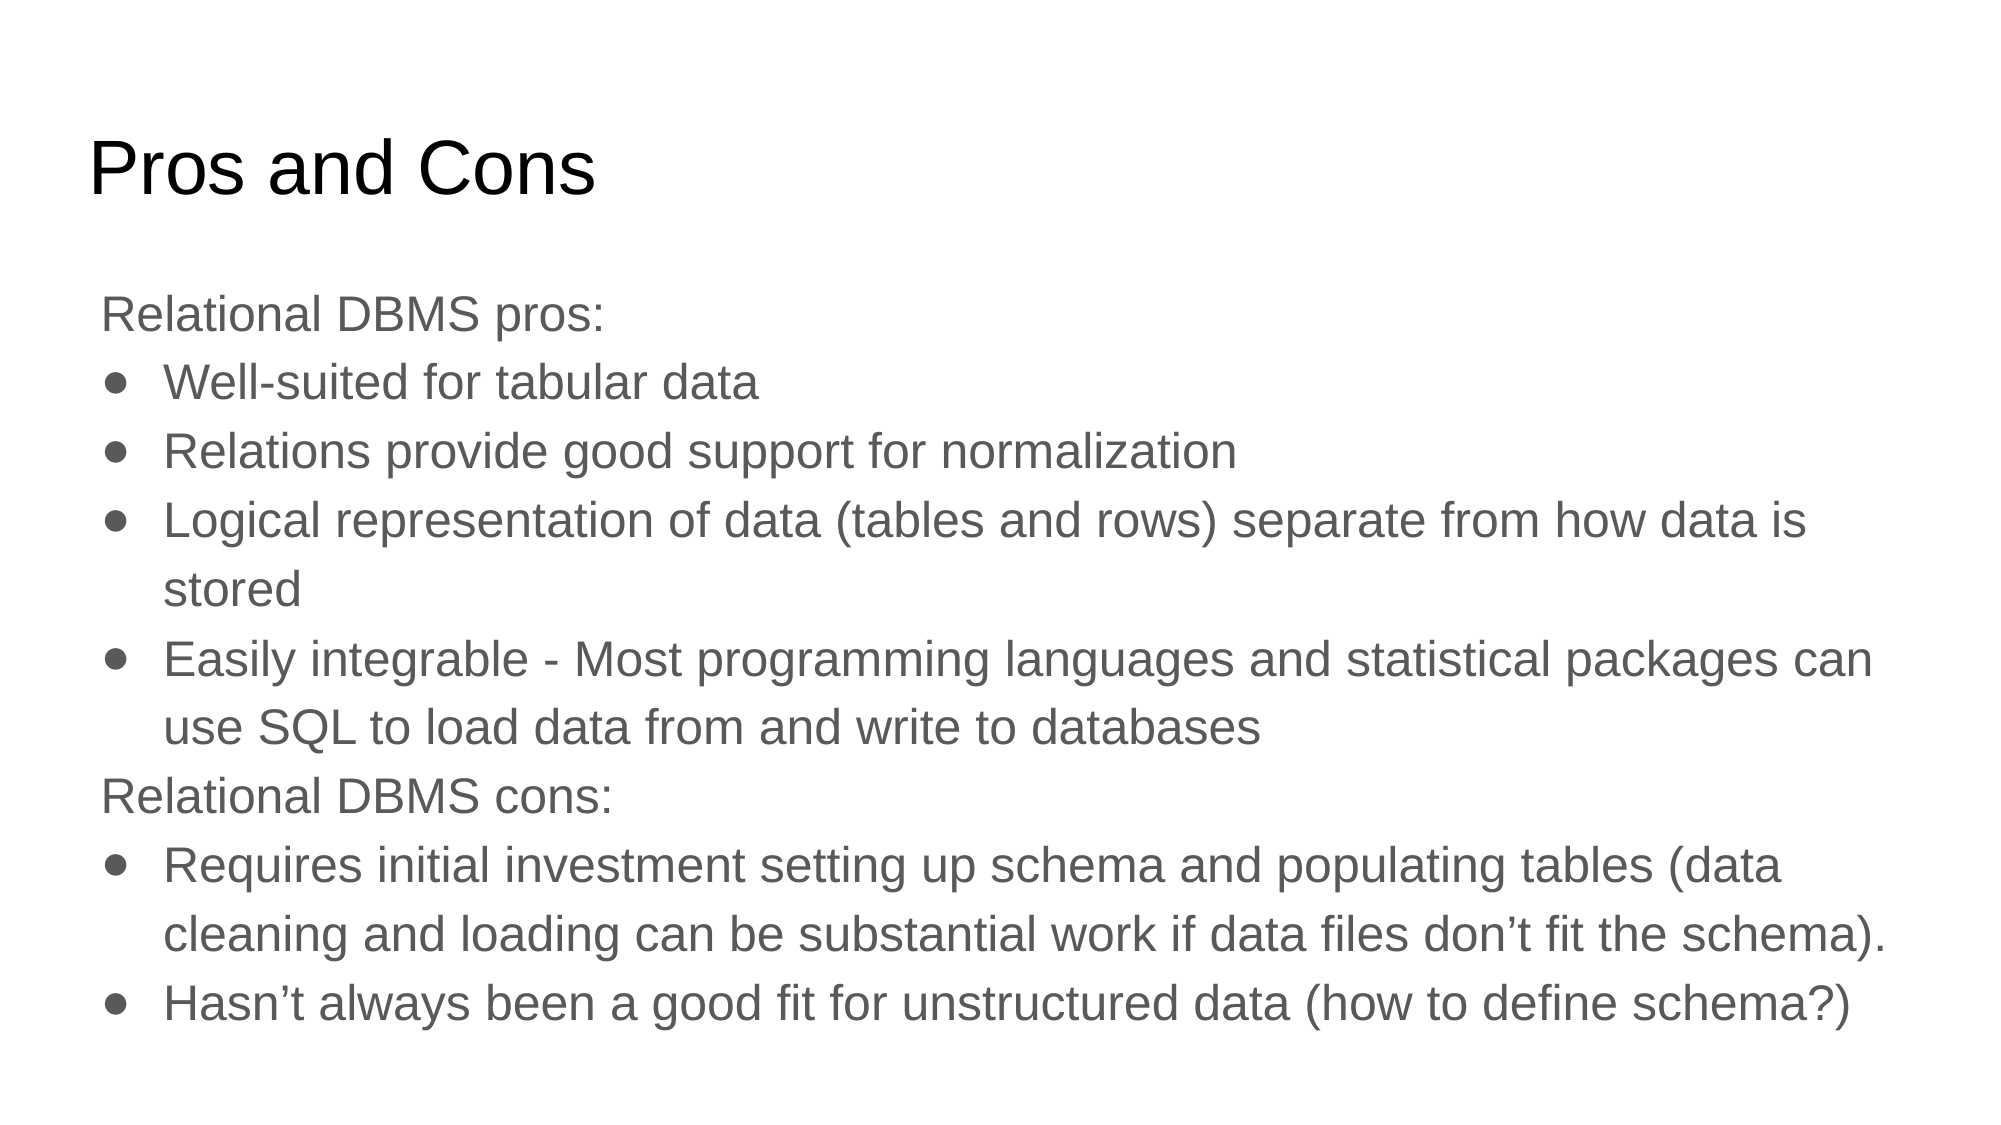

# Pros and Cons
Relational DBMS pros:
Well-suited for tabular data
Relations provide good support for normalization
Logical representation of data (tables and rows) separate from how data is stored
Easily integrable - Most programming languages and statistical packages can use SQL to load data from and write to databases
Relational DBMS cons:
Requires initial investment setting up schema and populating tables (data cleaning and loading can be substantial work if data files don’t fit the schema).
Hasn’t always been a good fit for unstructured data (how to define schema?)